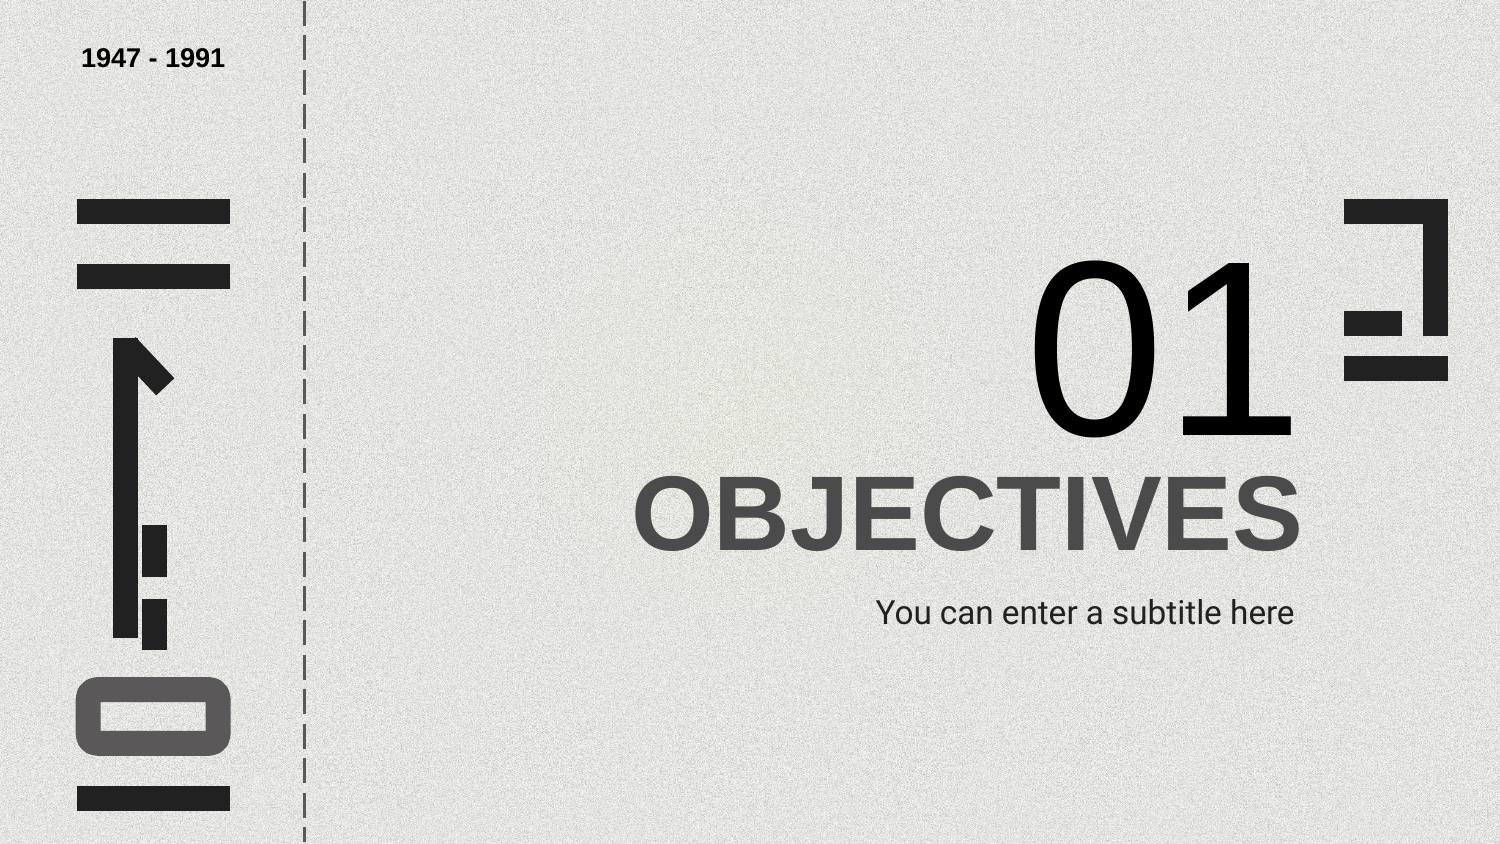

1947 - 1991
01

# OBJECTIVES
You can enter a subtitle here